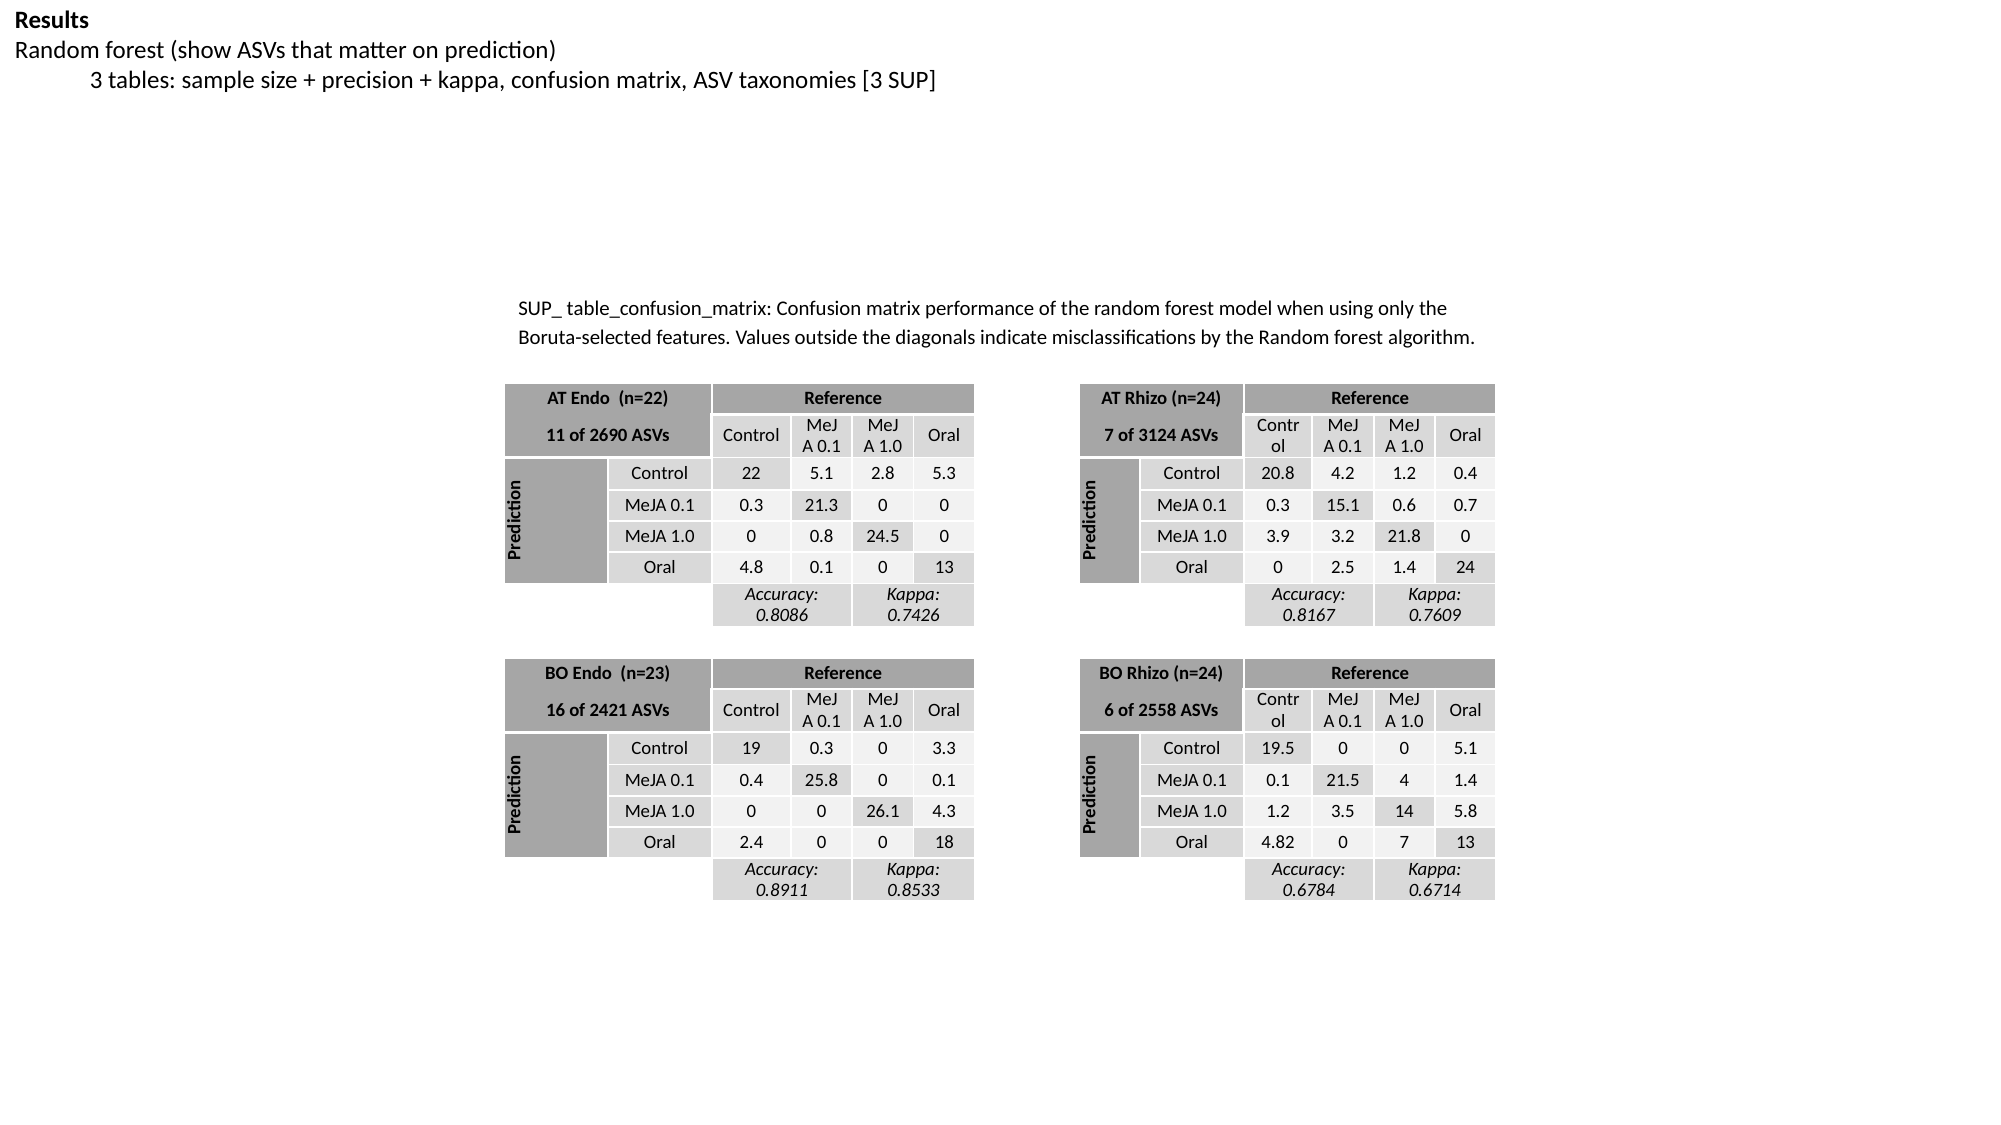

Results
Random forest (show ASVs that matter on prediction)
3 tables: sample size + precision + kappa, confusion matrix, ASV taxonomies [3 SUP]
SUP_ table_confusion_matrix: Confusion matrix performance of the random forest model when using only the Boruta-selected features. Values outside the diagonals indicate misclassifications by the Random forest algorithm.
| AT Endo (n=22) |  | Reference |  |  |  |  | AT Rhizo (n=24) |  | Reference |  |  |  |
| --- | --- | --- | --- | --- | --- | --- | --- | --- | --- | --- | --- | --- |
| 11 of 2690 ASVs |  | Control | MeJA 0.1 | MeJA 1.0 | Oral |  | 7 of 3124 ASVs |  | Control | MeJA 0.1 | MeJA 1.0 | Oral |
| Prediction | Control | 22 | 5.1 | 2.8 | 5.3 |  | Prediction | Control | 20.8 | 4.2 | 1.2 | 0.4 |
|  | MeJA 0.1 | 0.3 | 21.3 | 0 | 0 |  |  | MeJA 0.1 | 0.3 | 15.1 | 0.6 | 0.7 |
|  | MeJA 1.0 | 0 | 0.8 | 24.5 | 0 |  |  | MeJA 1.0 | 3.9 | 3.2 | 21.8 | 0 |
|  | Oral | 4.8 | 0.1 | 0 | 13 |  |  | Oral | 0 | 2.5 | 1.4 | 24 |
|  |  | Accuracy: 0.8086 |  | Kappa: 0.7426 |  |  |  |  | Accuracy: 0.8167 |  | Kappa: 0.7609 |  |
|  |  |  |  |  |  |  |  |  |  |  |  |  |
| BO Endo (n=23) |  | Reference |  |  |  |  | BO Rhizo (n=24) |  | Reference |  |  |  |
| 16 of 2421 ASVs |  | Control | MeJA 0.1 | MeJA 1.0 | Oral |  | 6 of 2558 ASVs |  | Control | MeJA 0.1 | MeJA 1.0 | Oral |
| Prediction | Control | 19 | 0.3 | 0 | 3.3 |  | Prediction | Control | 19.5 | 0 | 0 | 5.1 |
|  | MeJA 0.1 | 0.4 | 25.8 | 0 | 0.1 |  |  | MeJA 0.1 | 0.1 | 21.5 | 4 | 1.4 |
|  | MeJA 1.0 | 0 | 0 | 26.1 | 4.3 |  |  | MeJA 1.0 | 1.2 | 3.5 | 14 | 5.8 |
|  | Oral | 2.4 | 0 | 0 | 18 |  |  | Oral | 4.82 | 0 | 7 | 13 |
|  |  | Accuracy: 0.8911 |  | Kappa: 0.8533 |  |  |  |  | Accuracy: 0.6784 |  | Kappa: 0.6714 |  |